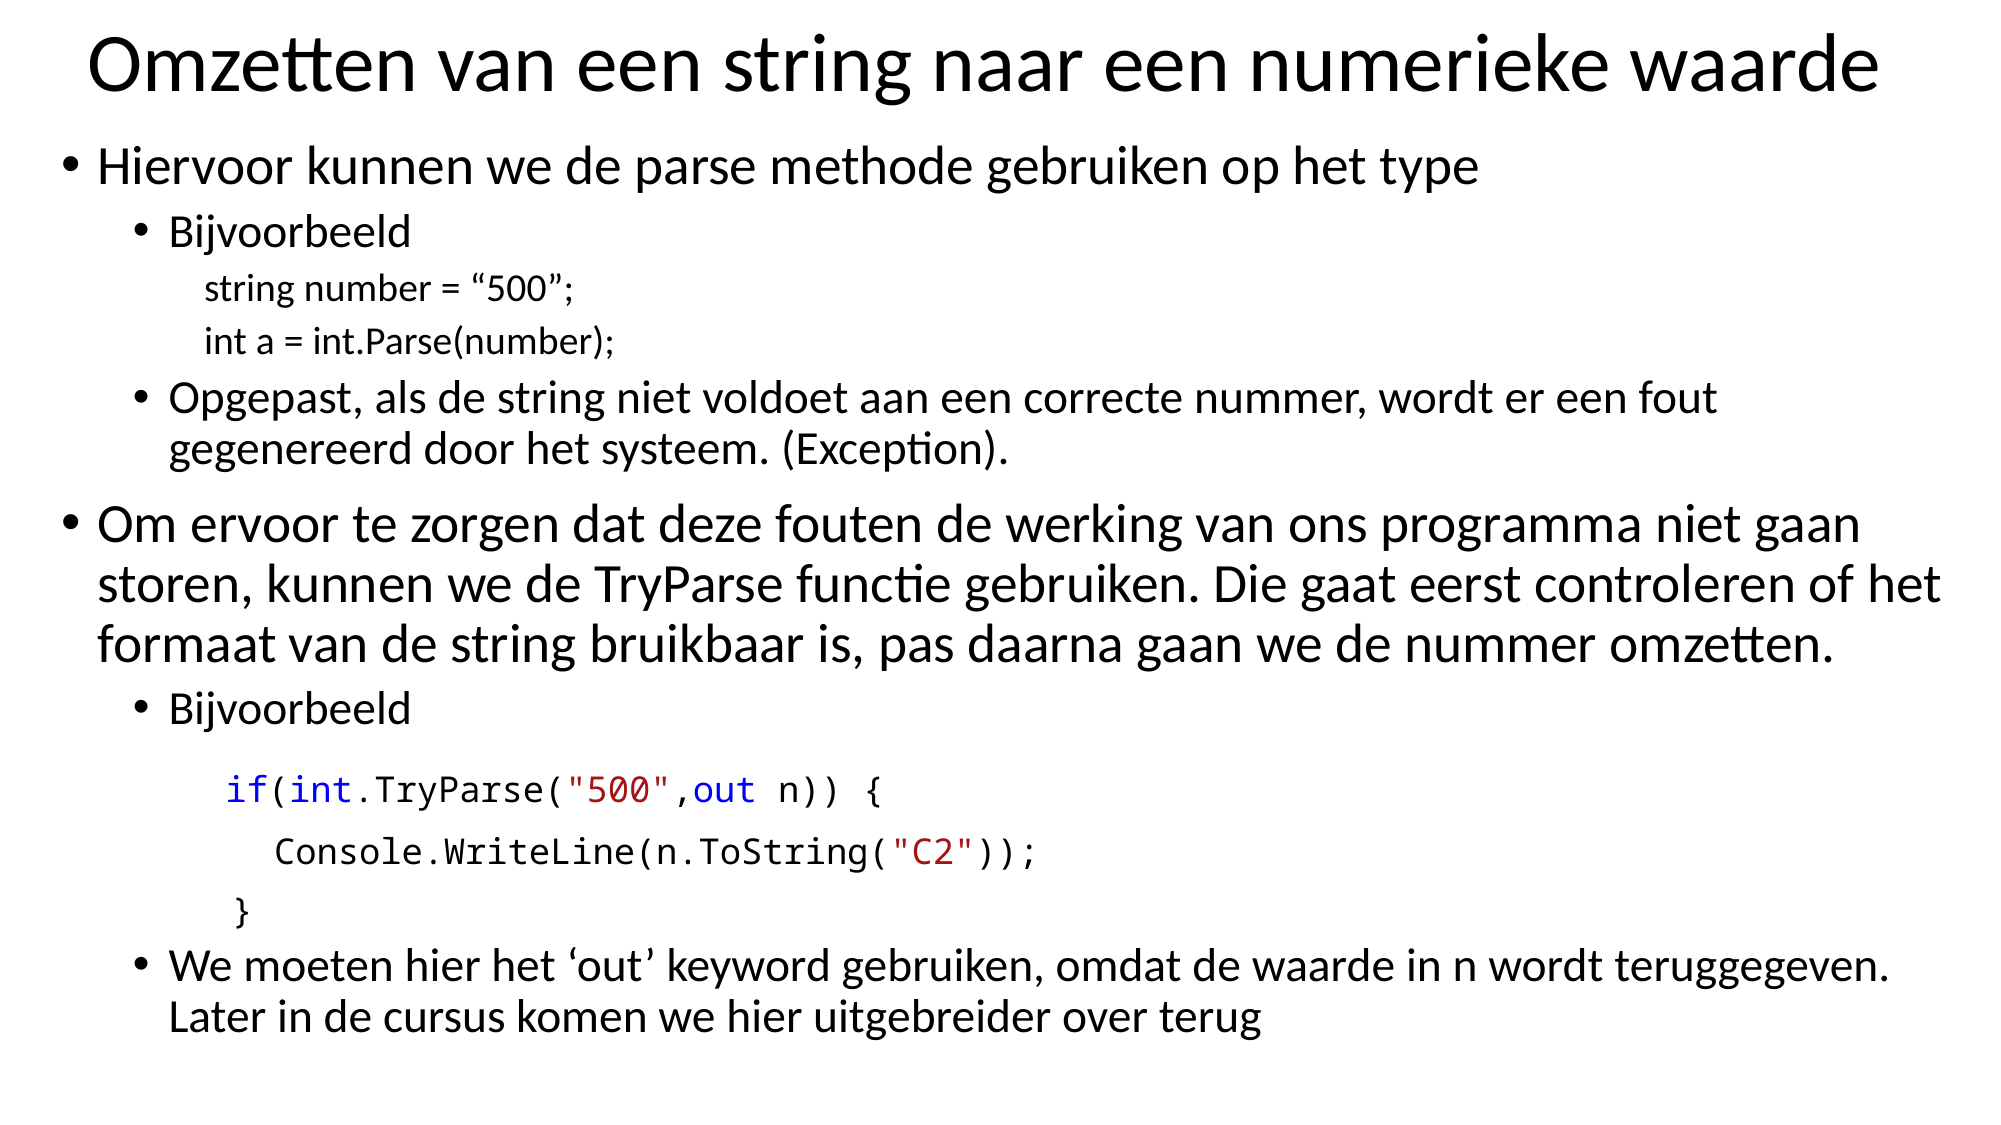

# Omzetten van een string naar een numerieke waarde
Hiervoor kunnen we de parse methode gebruiken op het type
Bijvoorbeeld
string number = “500”;
int a = int.Parse(number);
Opgepast, als de string niet voldoet aan een correcte nummer, wordt er een fout gegenereerd door het systeem. (Exception).
Om ervoor te zorgen dat deze fouten de werking van ons programma niet gaan storen, kunnen we de TryParse functie gebruiken. Die gaat eerst controleren of het formaat van de string bruikbaar is, pas daarna gaan we de nummer omzetten.
Bijvoorbeeld
	 if(int.TryParse("500",out n)) {
          Console.WriteLine(n.ToString("C2"));
        }
We moeten hier het ‘out’ keyword gebruiken, omdat de waarde in n wordt teruggegeven. Later in de cursus komen we hier uitgebreider over terug